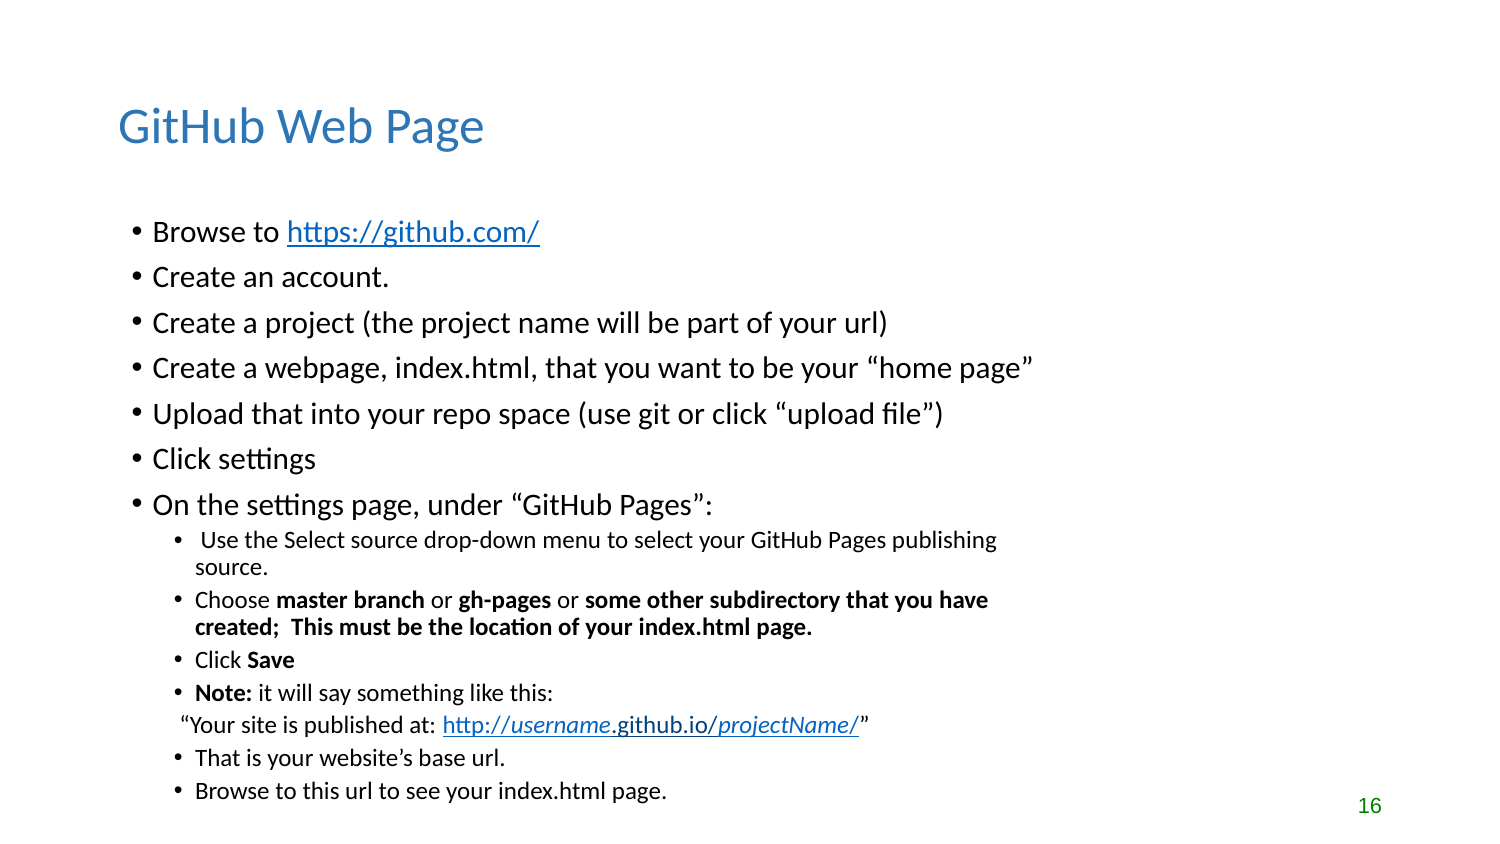

# GitHub Web Page
Browse to https://github.com/
Create an account.
Create a project (the project name will be part of your url)
Create a webpage, index.html, that you want to be your “home page”
Upload that into your repo space (use git or click “upload file”)
Click settings
On the settings page, under “GitHub Pages”:
 Use the Select source drop-down menu to select your GitHub Pages publishing source.
Choose master branch or gh-pages or some other subdirectory that you have created;  This must be the location of your index.html page.
Click Save
Note: it will say something like this:
 “Your site is published at: http://username.github.io/projectName/”
That is your website’s base url.
Browse to this url to see your index.html page.
16